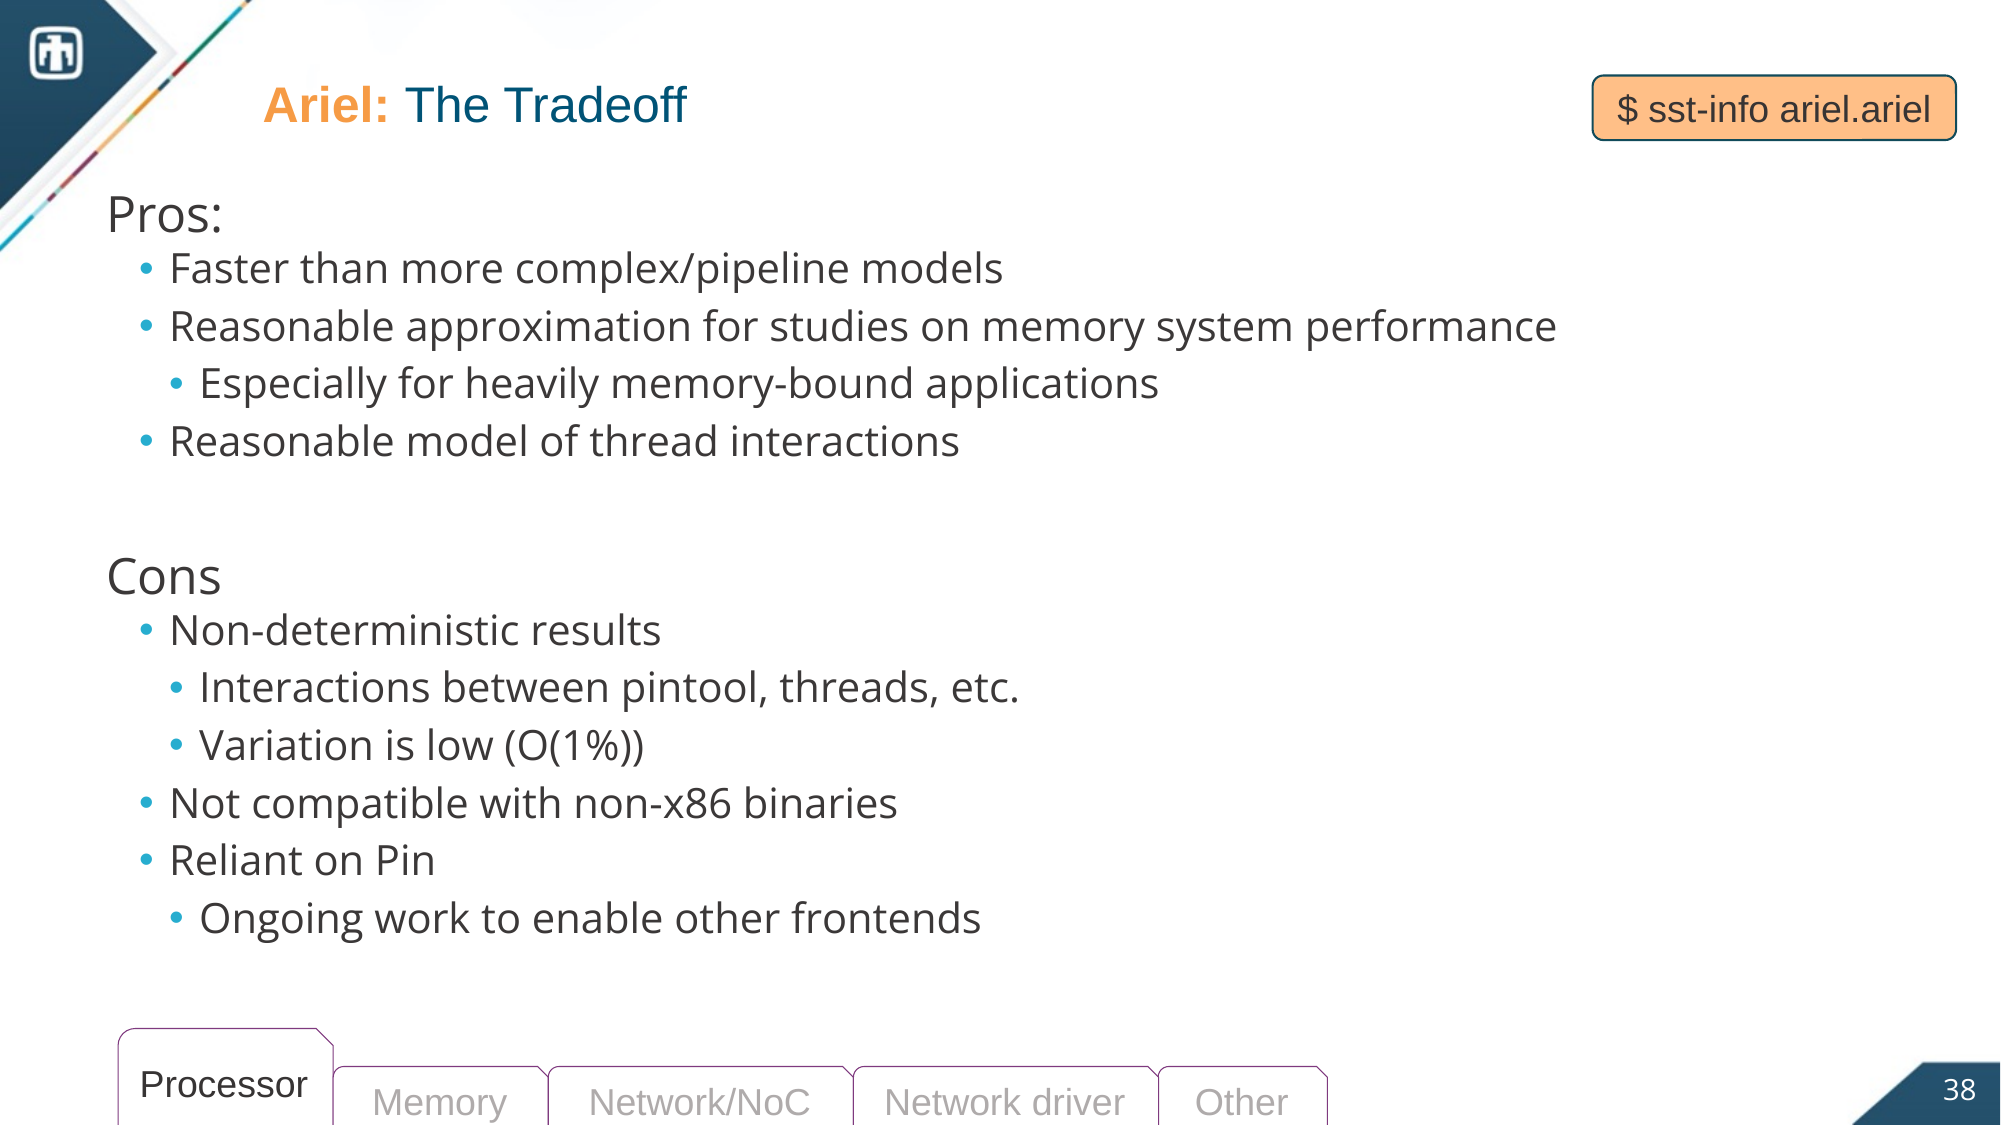

# Ariel: The Tradeoff
$ sst-info ariel.ariel
Pros:
Faster than more complex/pipeline models
Reasonable approximation for studies on memory system performance
Especially for heavily memory-bound applications
Reasonable model of thread interactions

Cons
Non-deterministic results
Interactions between pintool, threads, etc.
Variation is low (O(1%))
Not compatible with non-x86 binaries
Reliant on Pin
Ongoing work to enable other frontends

Processor
38
Memory
Network/NoC
Network driver
Other